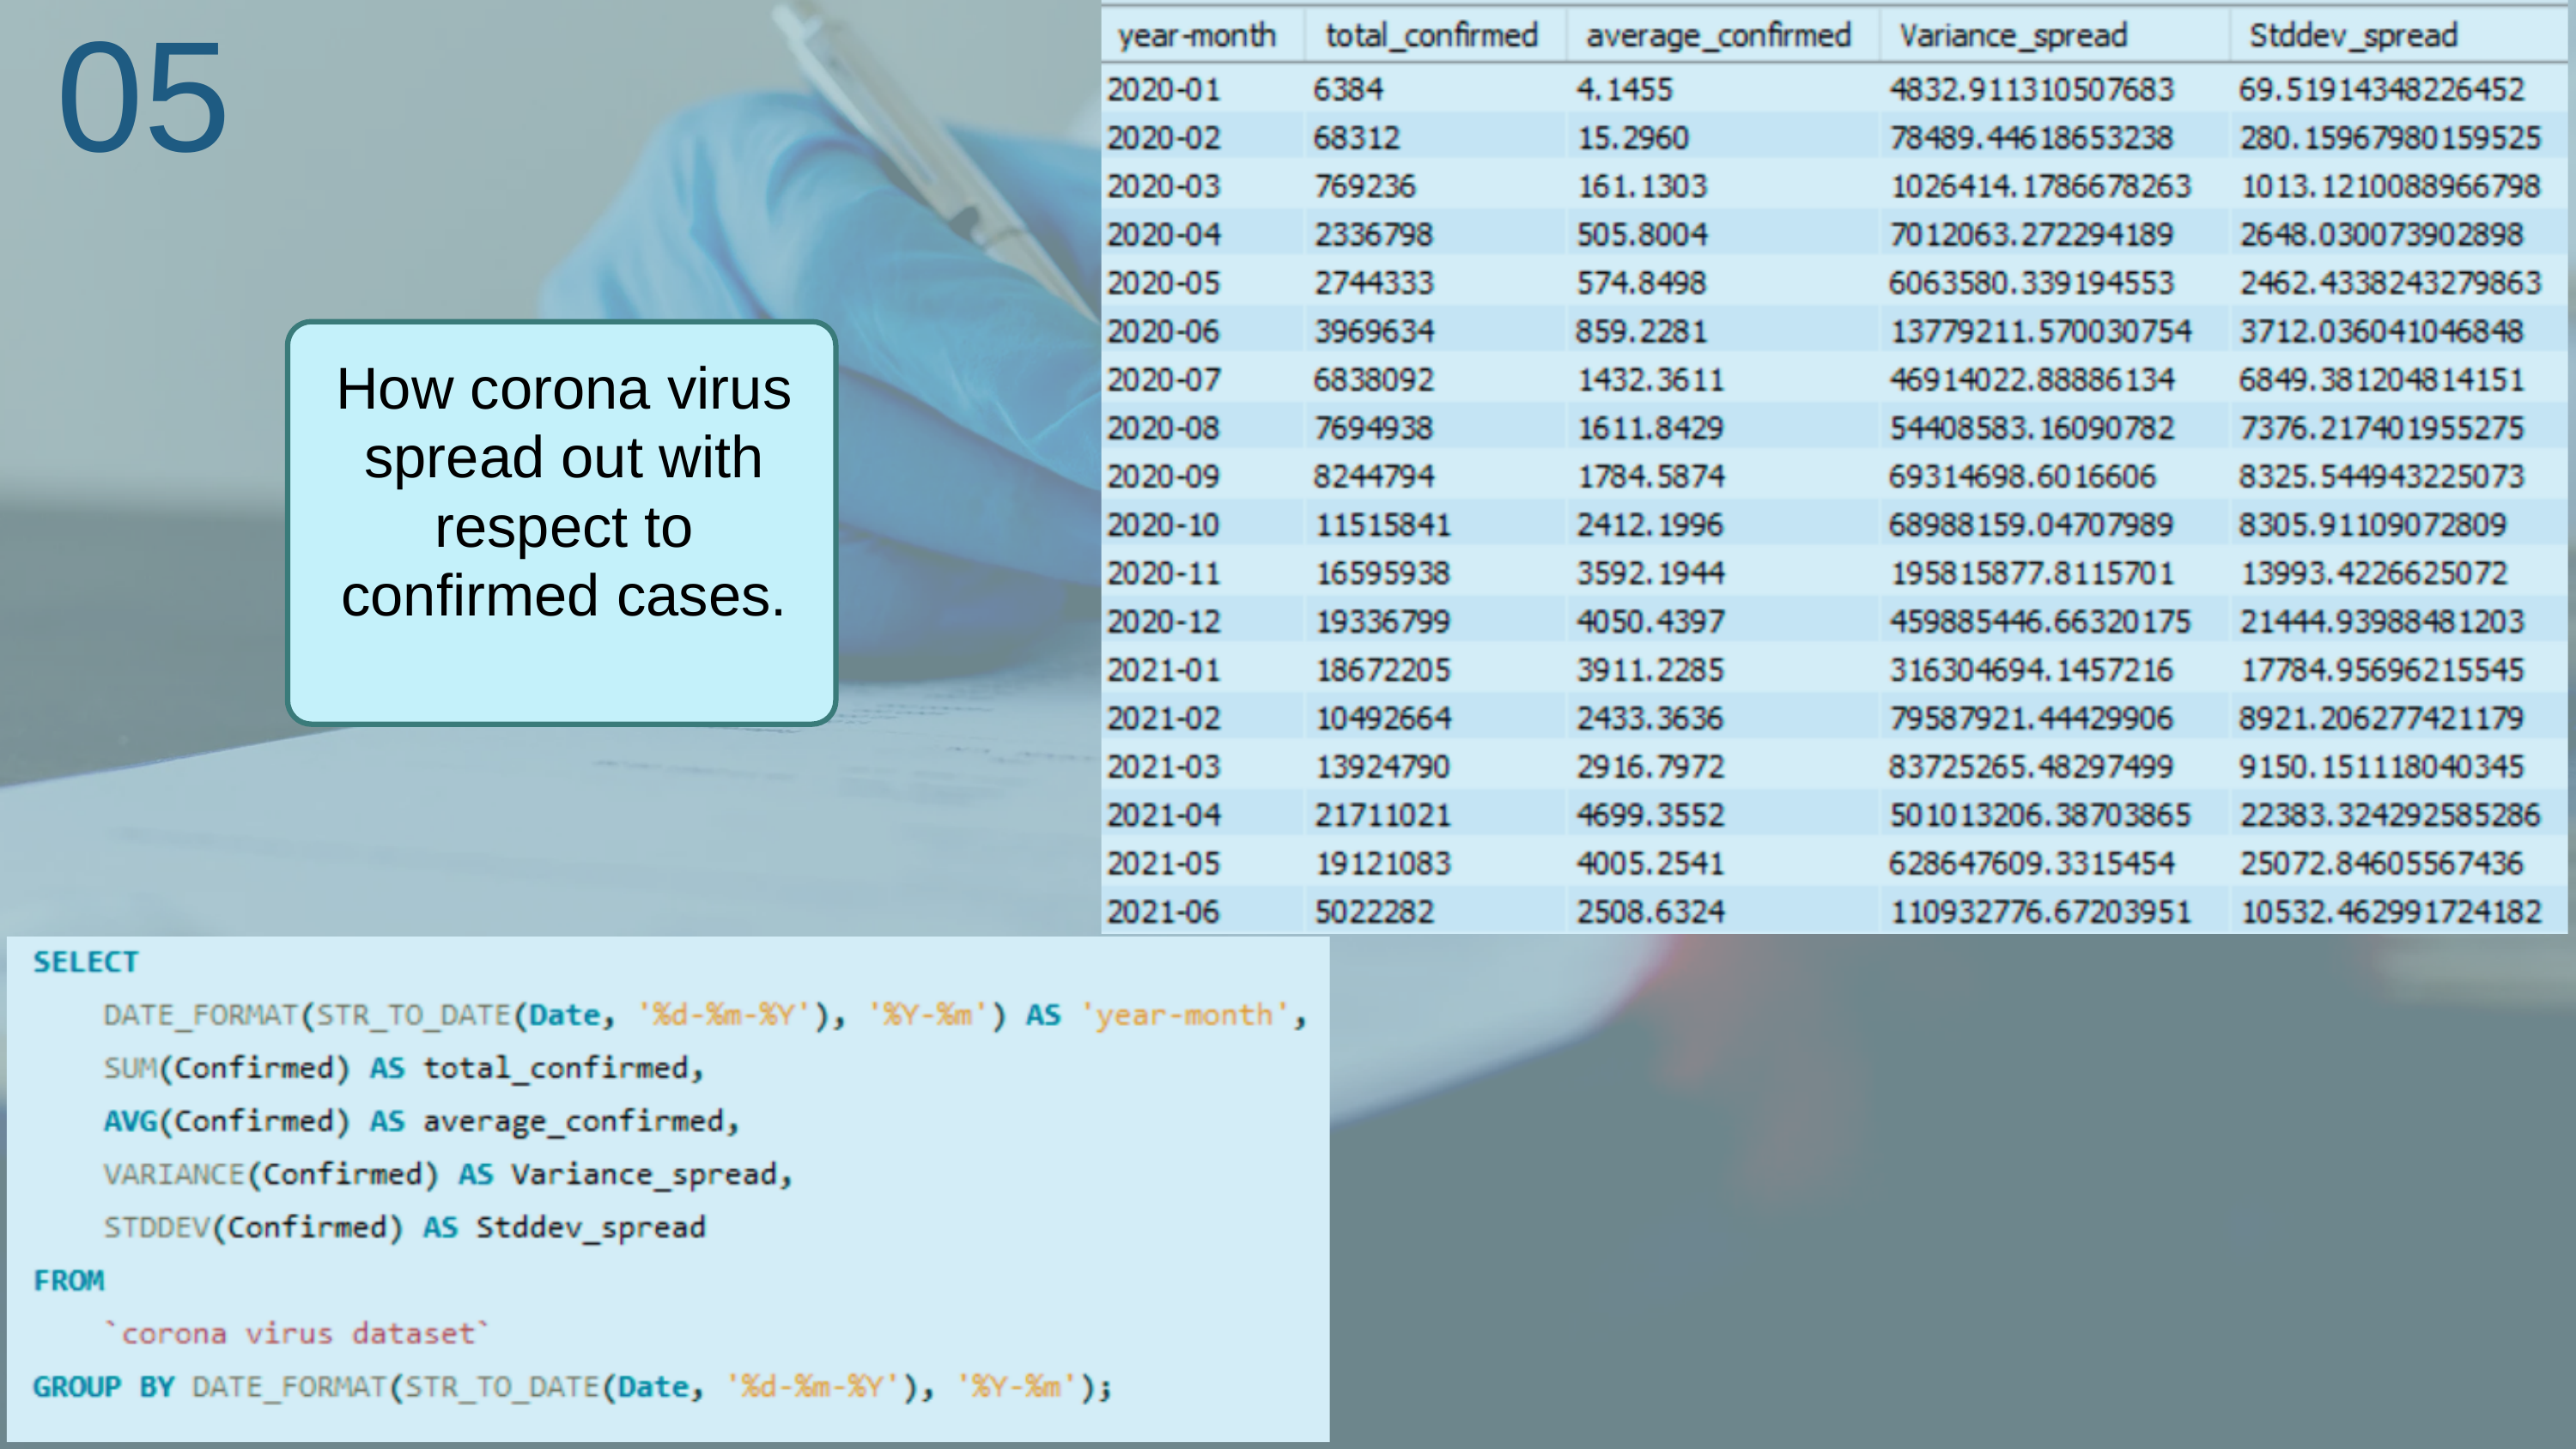

05

How corona virus spread out with respect to confirmed cases.